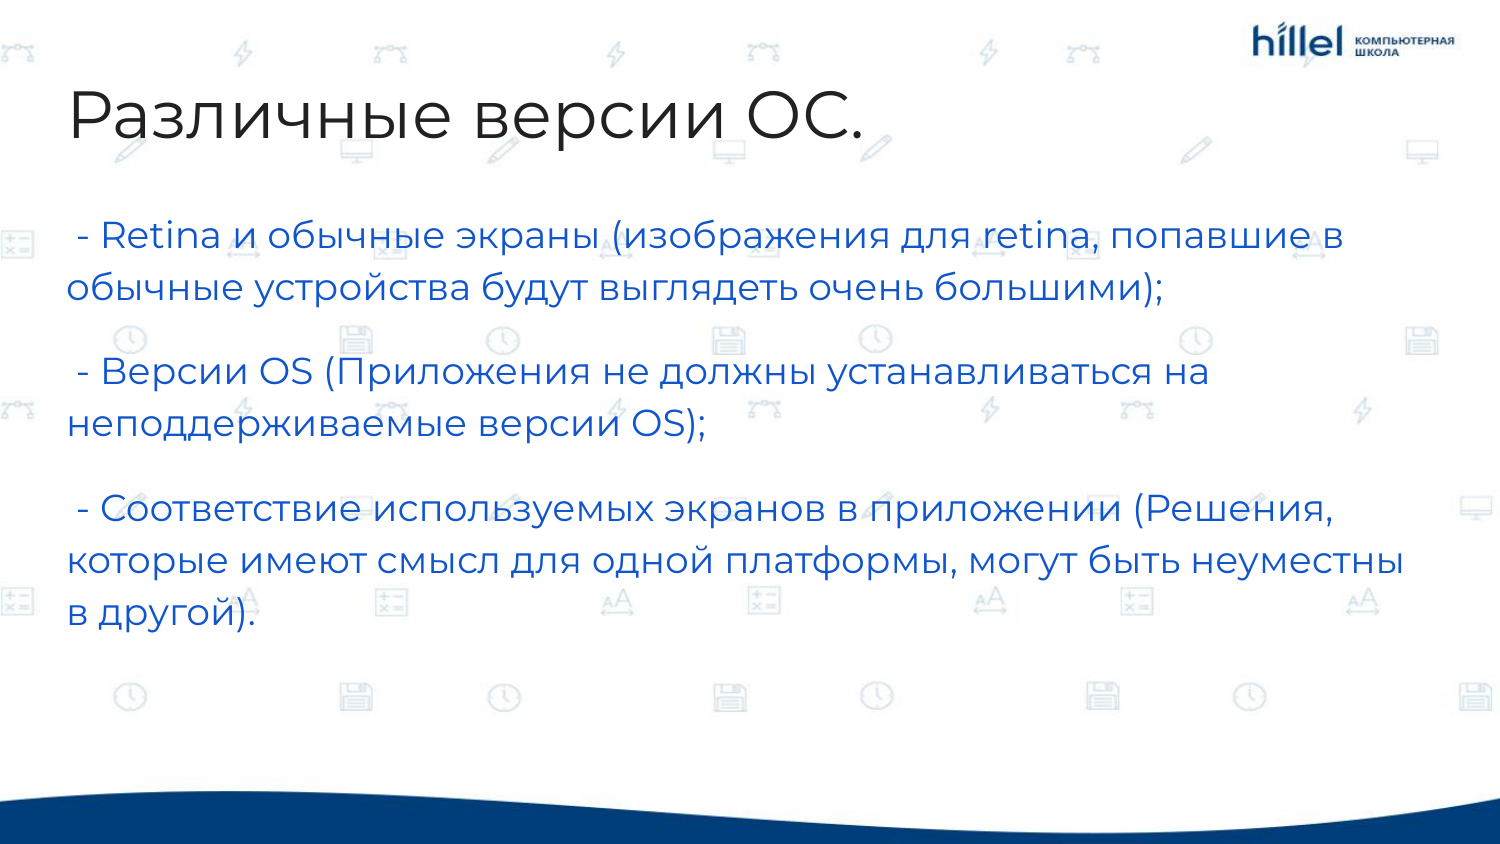

# Различные версии ОС.
 - Retina и обычные экраны (изображения для retina, попавшие в обычные устройства будут выглядеть очень большими);
 - Версии OS (Приложения не должны устанавливаться на неподдерживаемые версии OS);
 - Соответствие используемых экранов в приложении (Решения, которые имеют смысл для одной платформы, могут быть неуместны в другой).